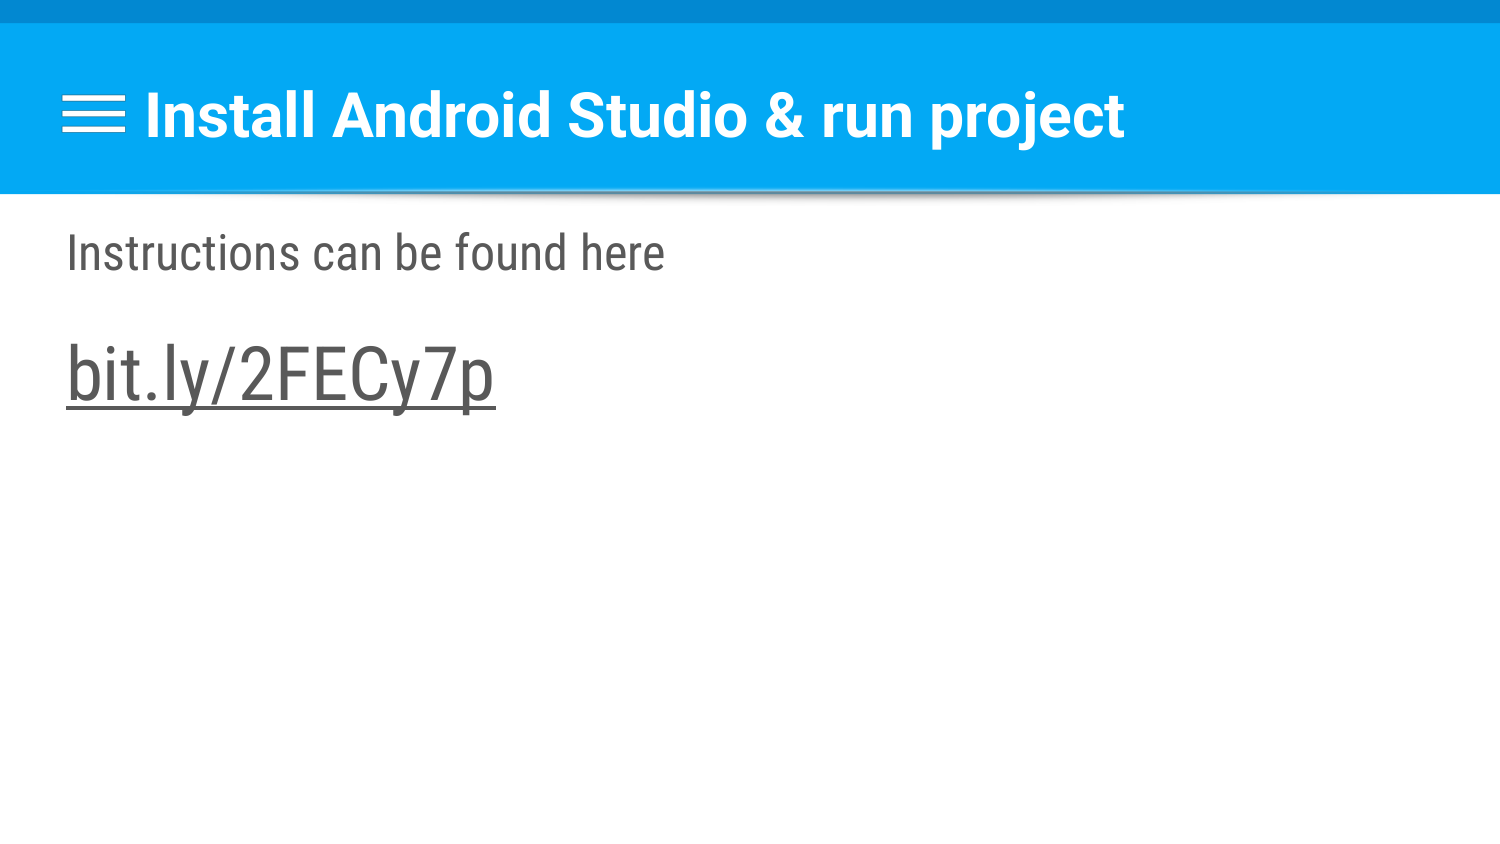

# Install Android Studio & run project
Instructions can be found here
bit.ly/2FECy7p